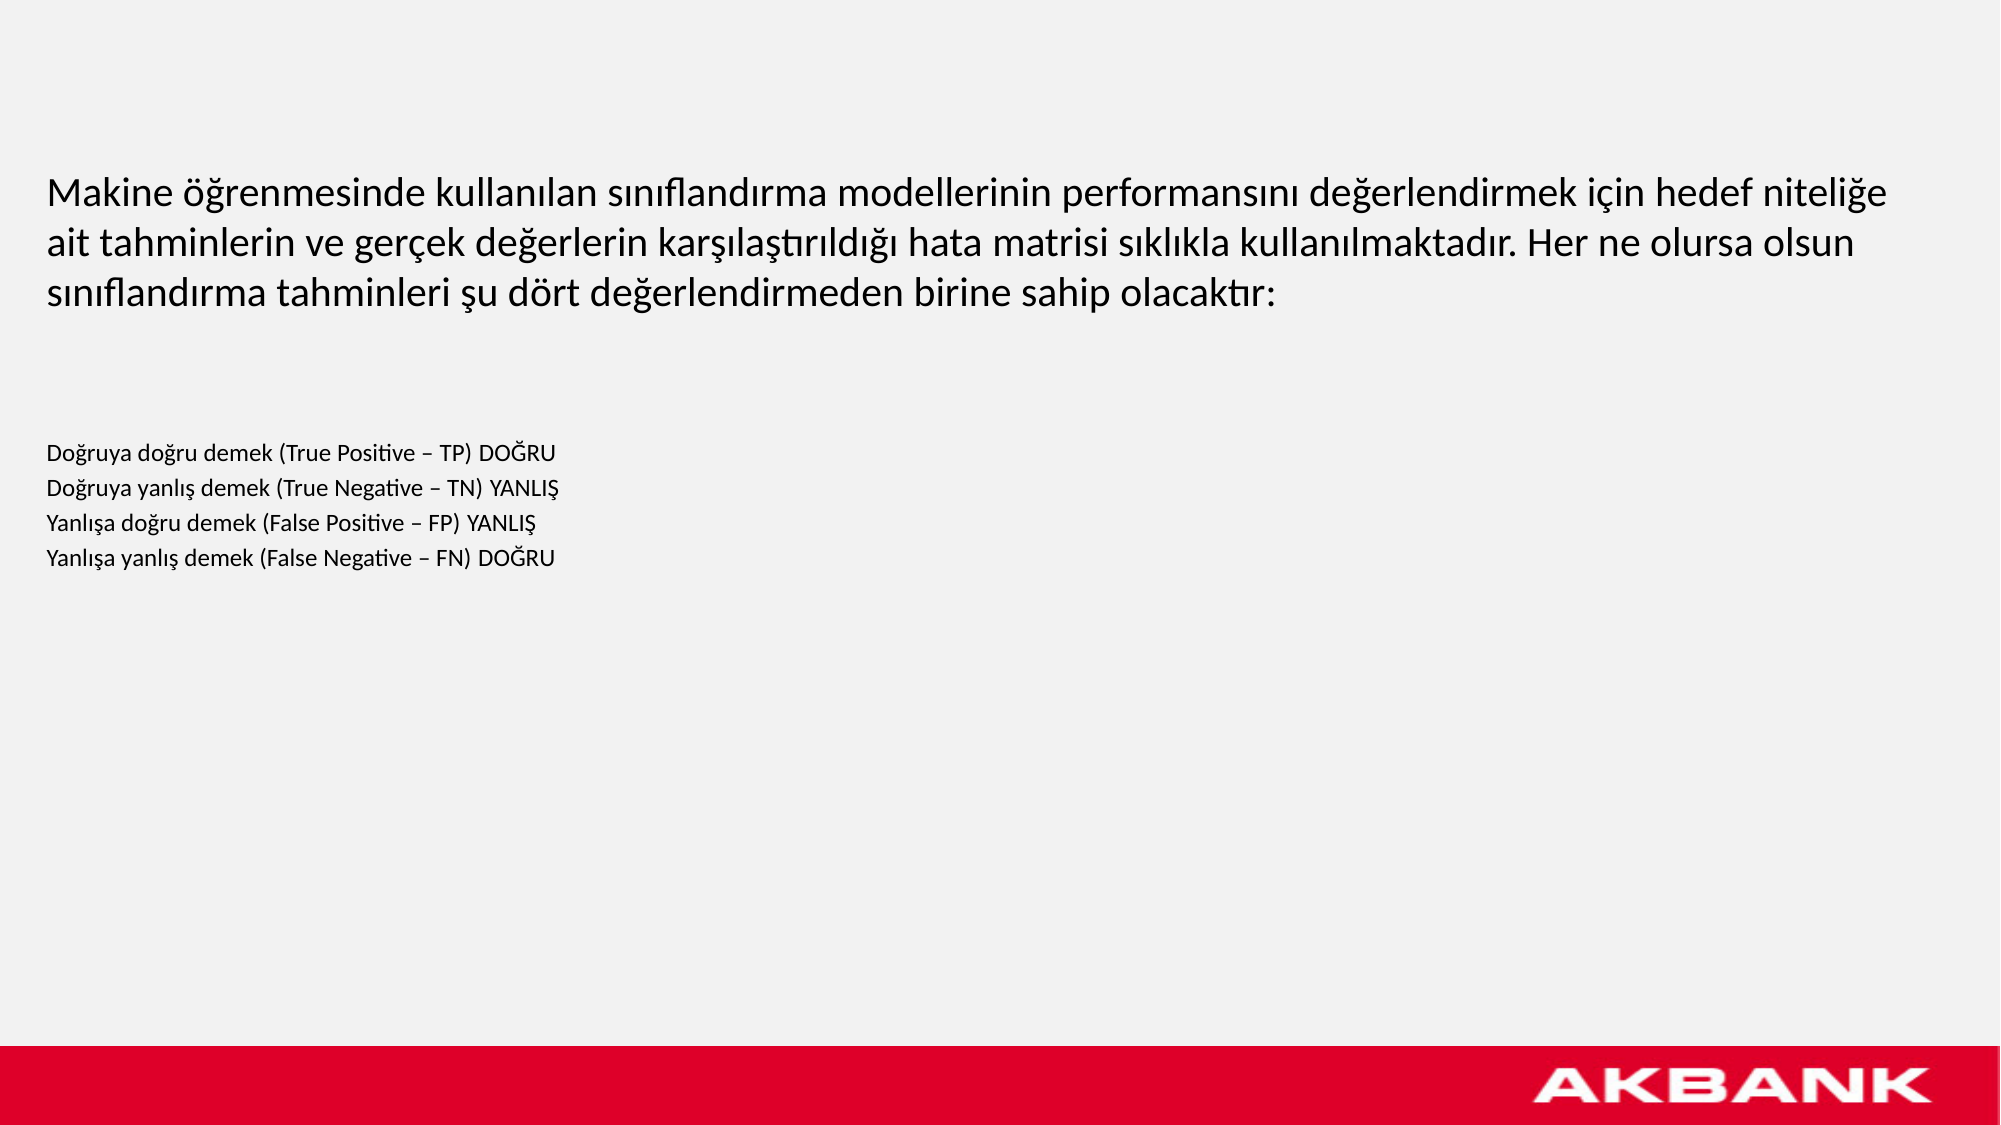

Makine öğrenmesinde kullanılan sınıflandırma modellerinin performansını değerlendirmek için hedef niteliğe ait tahminlerin ve gerçek değerlerin karşılaştırıldığı hata matrisi sıklıkla kullanılmaktadır. Her ne olursa olsun sınıflandırma tahminleri şu dört değerlendirmeden birine sahip olacaktır:

Doğruya doğru demek (True Positive – TP) DOĞRU
Doğruya yanlış demek (True Negative – TN) YANLIŞ
Yanlışa doğru demek (False Positive – FP) YANLIŞ
Yanlışa yanlış demek (False Negative – FN) DOĞRU